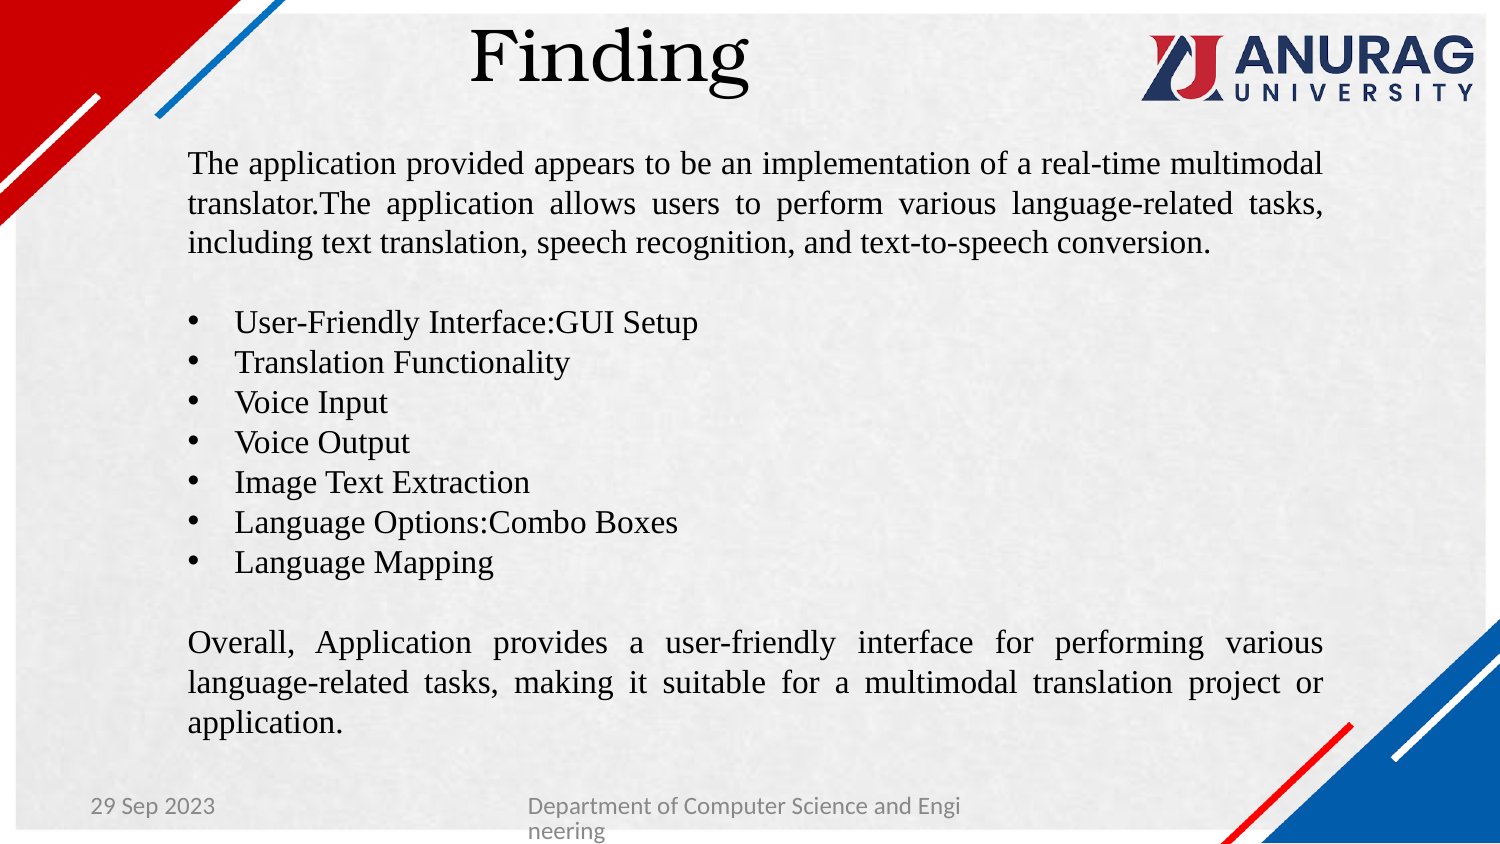

# Finding
The application provided appears to be an implementation of a real-time multimodal translator.The application allows users to perform various language-related tasks, including text translation, speech recognition, and text-to-speech conversion.

User-Friendly Interface:GUI Setup
Translation Functionality
Voice Input
Voice Output
Image Text Extraction
Language Options:Combo Boxes
Language Mapping

Overall, Application provides a user-friendly interface for performing various language-related tasks, making it suitable for a multimodal translation project or application.

29 Sep 2023
Department of Computer Science and Engineering
14